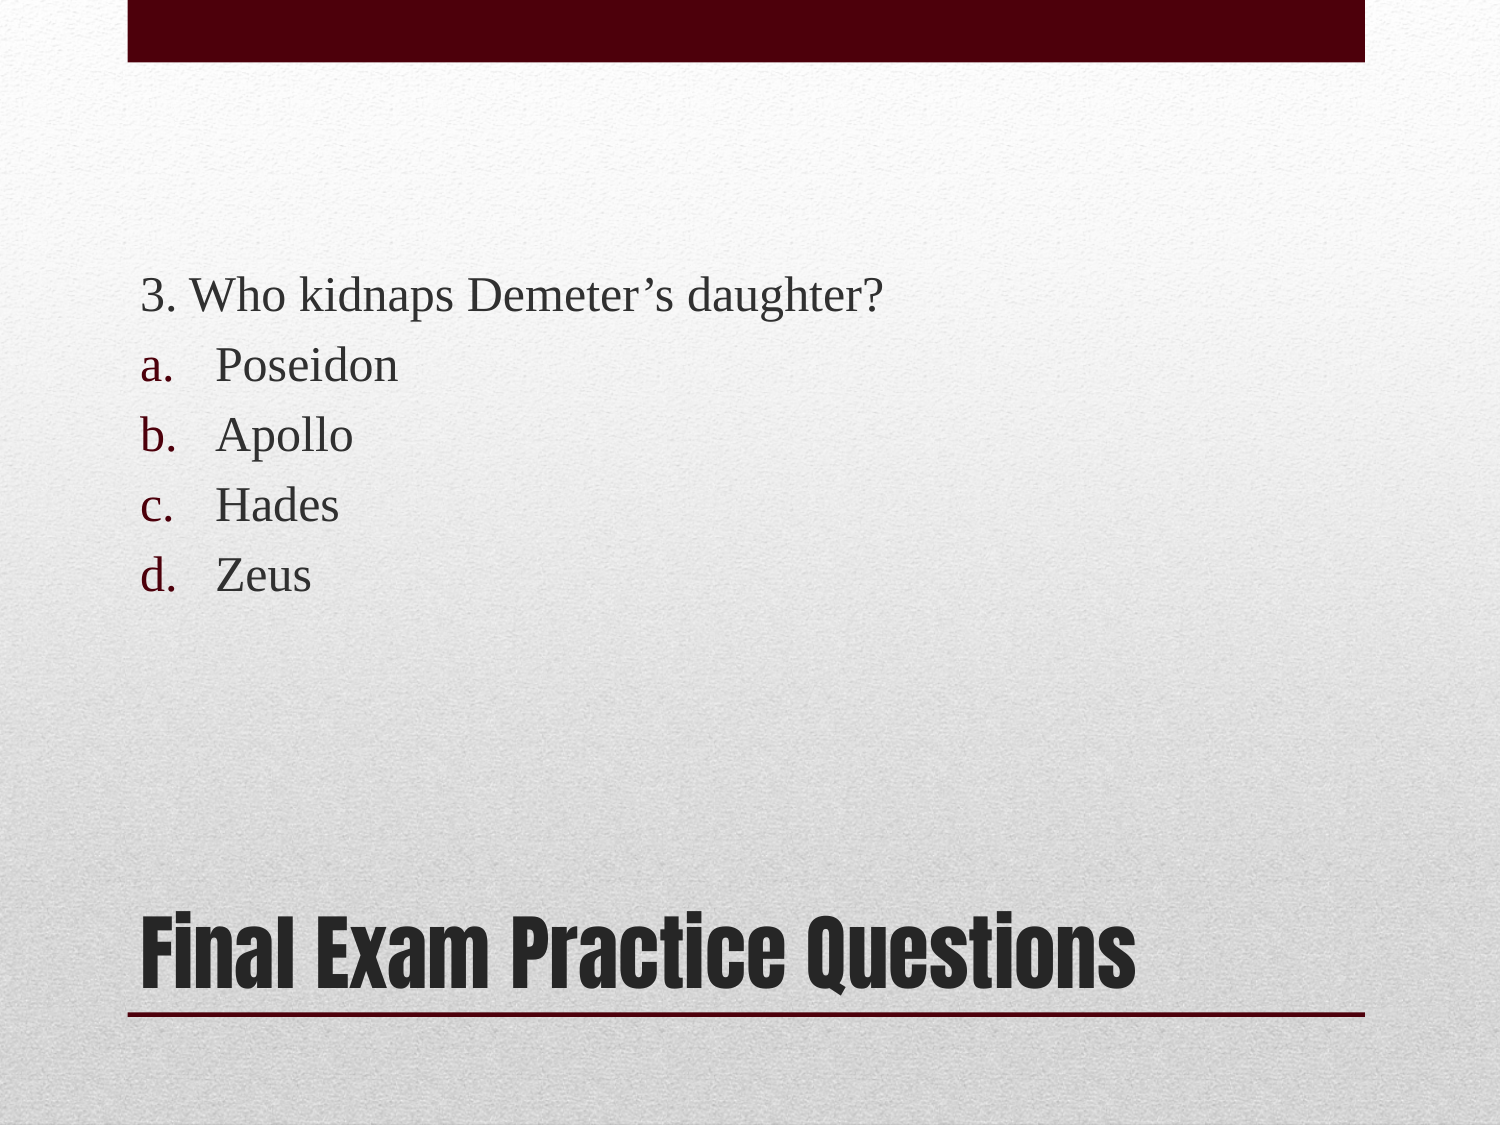

3. Who kidnaps Demeter’s daughter?
Poseidon
Apollo
Hades
Zeus
# Final Exam Practice Questions